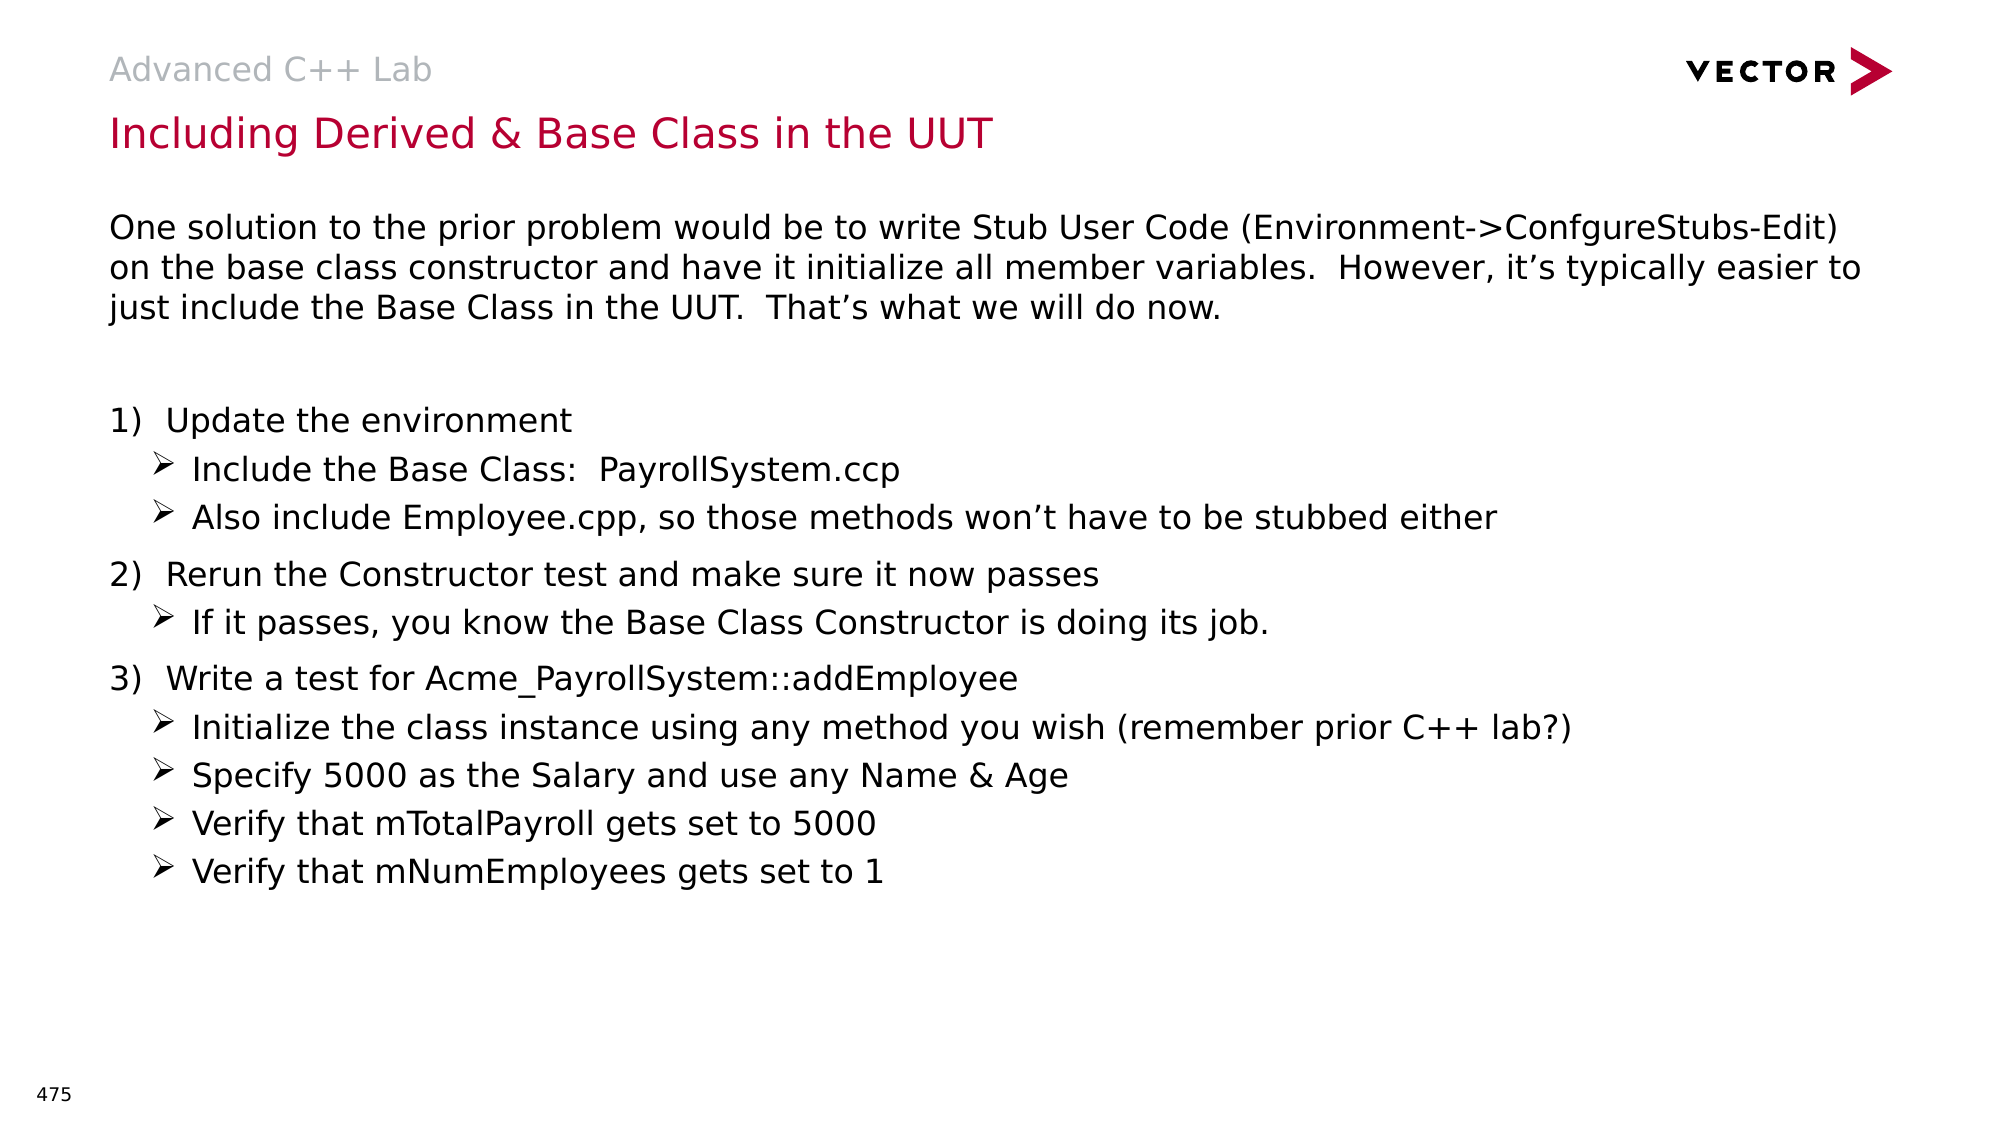

# Advanced C++ Lab
Including Derived & Base Class in the UUT
One solution to the prior problem would be to write Stub User Code (Environment->ConfgureStubs-Edit) on the base class constructor and have it initialize all member variables.  However, it’s typically easier to just include the Base Class in the UUT.  That’s what we will do now.

Update the environment
Include the Base Class:  PayrollSystem.ccp
Also include Employee.cpp, so those methods won’t have to be stubbed either
Rerun the Constructor test and make sure it now passes
If it passes, you know the Base Class Constructor is doing its job.
Write a test for Acme_PayrollSystem::addEmployee
Initialize the class instance using any method you wish (remember prior C++ lab?)
Specify 5000 as the Salary and use any Name & Age
Verify that mTotalPayroll gets set to 5000
Verify that mNumEmployees gets set to 1